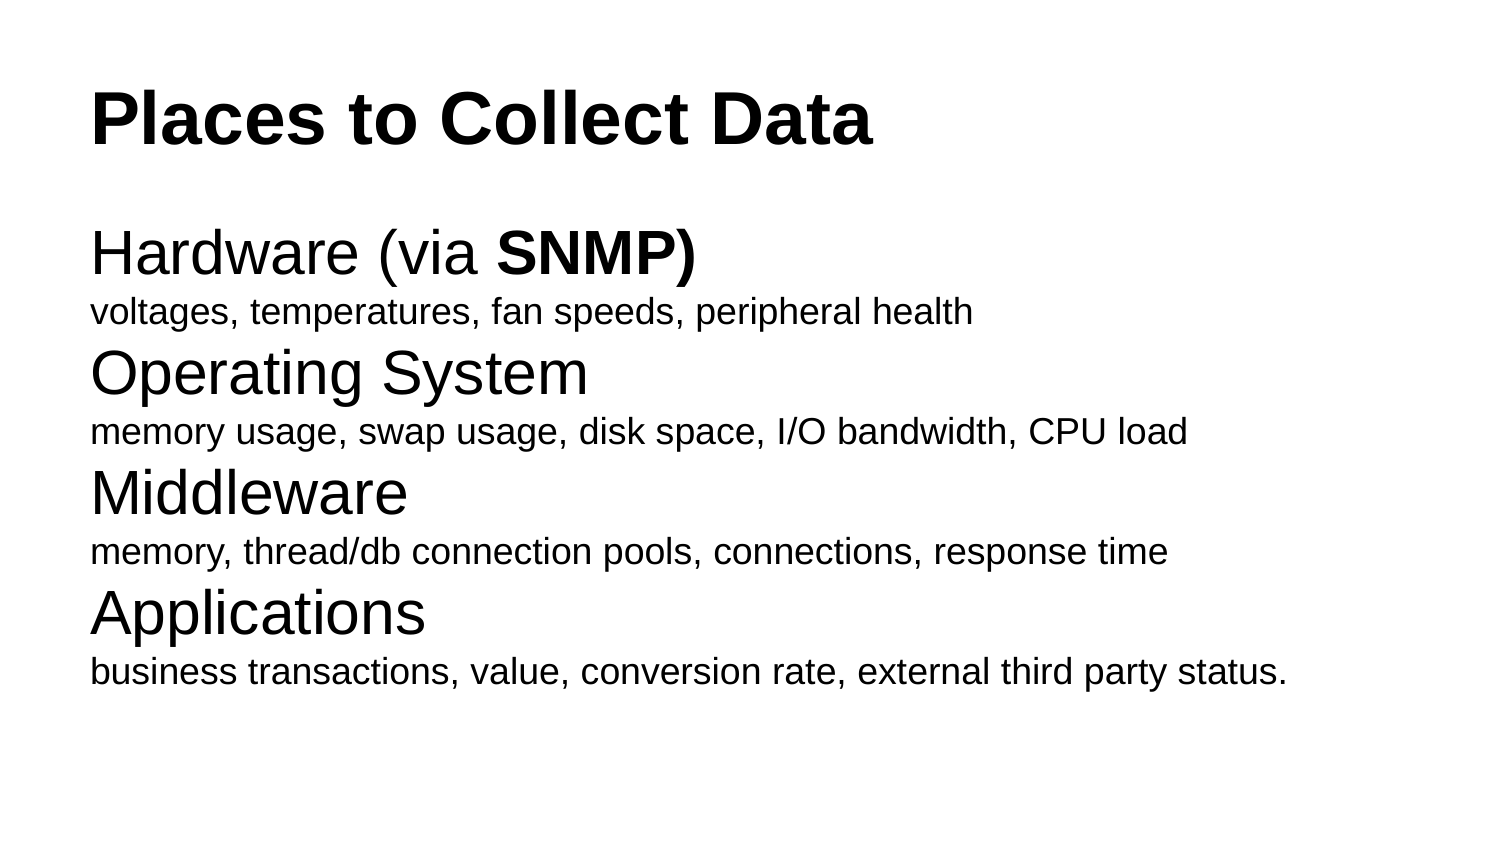

# Places to Collect Data
Hardware (via SNMP)
voltages, temperatures, fan speeds, peripheral health
Operating System
memory usage, swap usage, disk space, I/O bandwidth, CPU load
Middleware
memory, thread/db connection pools, connections, response time
Applications
business transactions, value, conversion rate, external third party status.